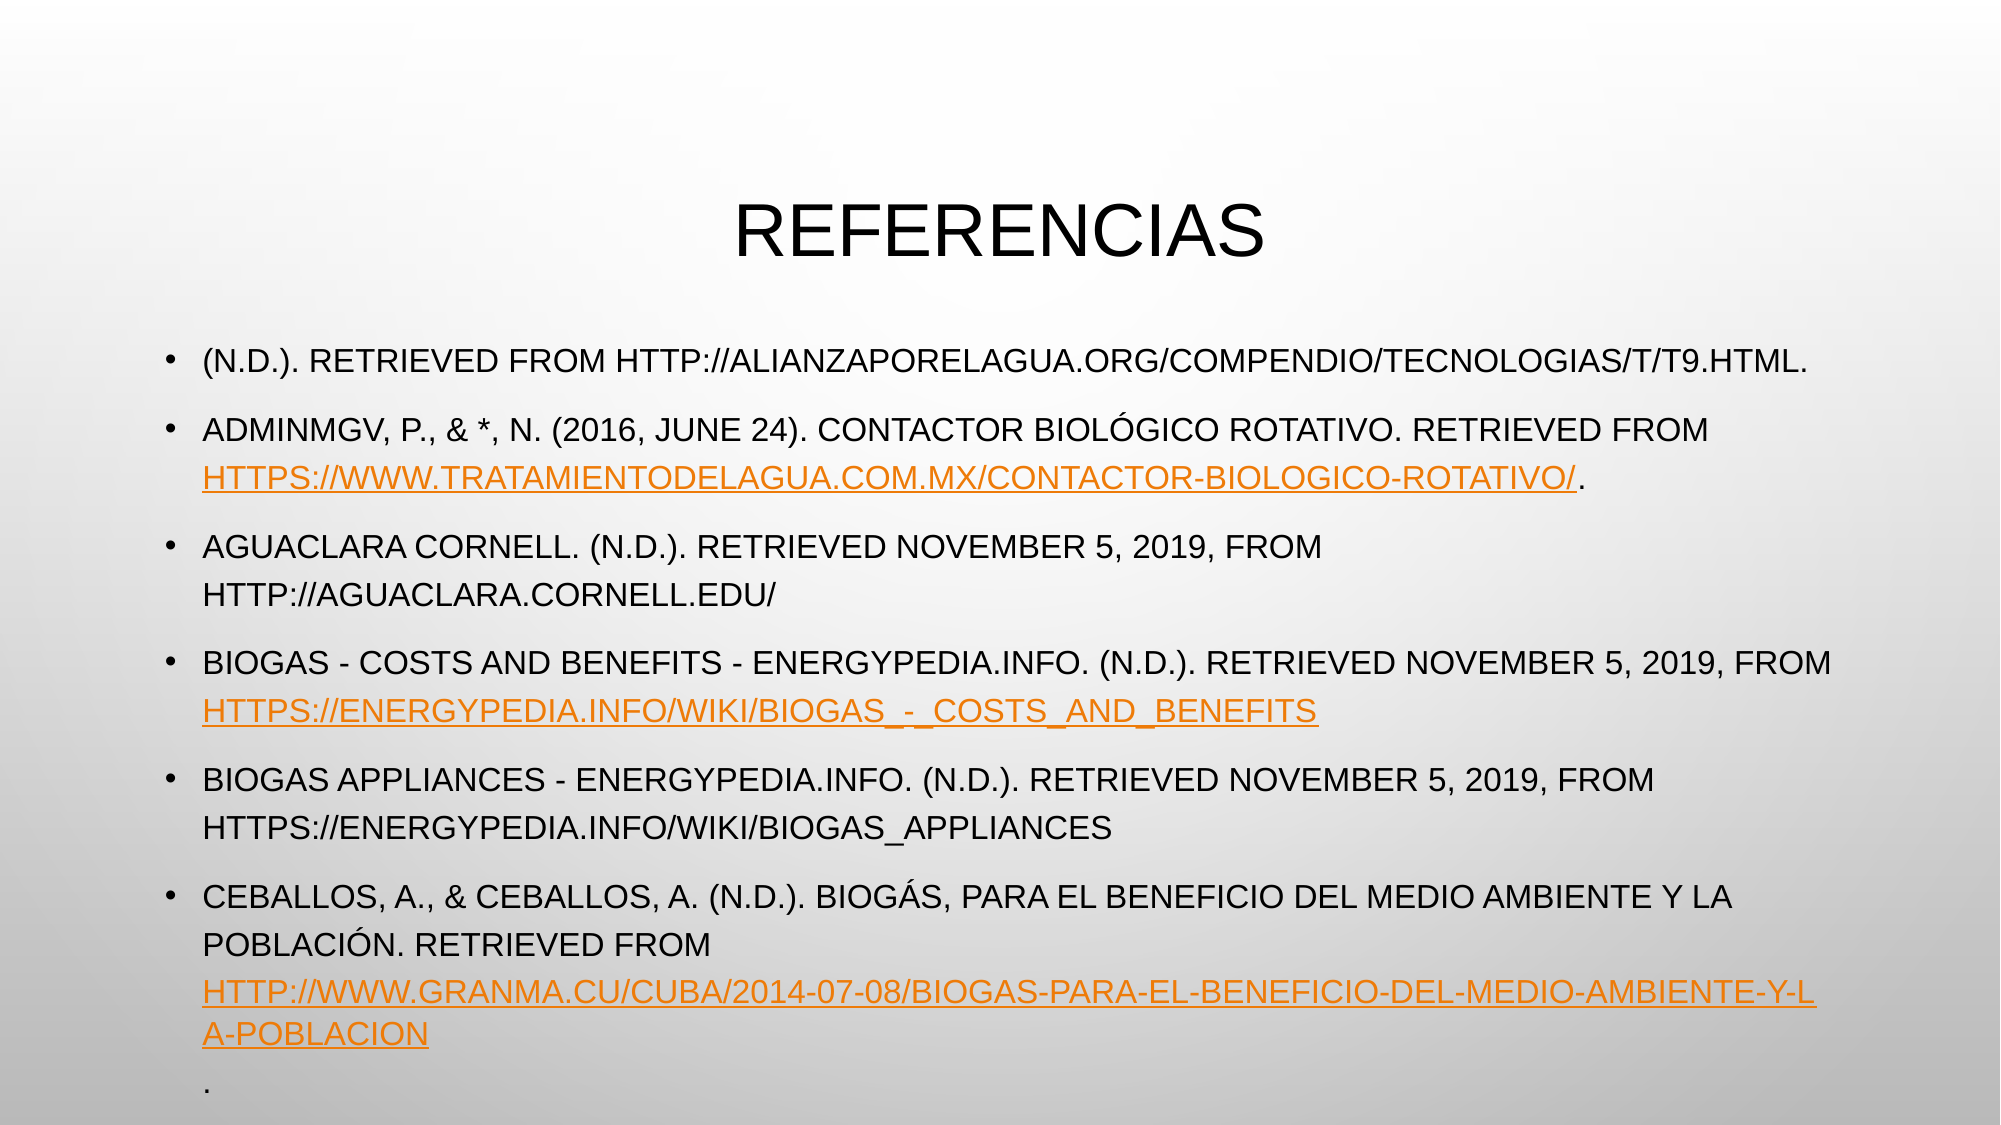

# Referencias
(n.d.). Retrieved from http://alianzaporelagua.org/Compendio/tecnologias/t/t9.html.
Adminmgv, P., & *, N. (2016, June 24). Contactor Biológico Rotativo. Retrieved from https://www.tratamientodelagua.com.mx/contactor-biologico-rotativo/.
AguaClara Cornell. (n.d.). Retrieved November 5, 2019, from http://aguaclara.cornell.edu/
Biogas - Costs and Benefits - energypedia.info. (n.d.). Retrieved November 5, 2019, from https://energypedia.info/wiki/Biogas_-_Costs_and_Benefits
Biogas Appliances - energypedia.info. (n.d.). Retrieved November 5, 2019, from https://energypedia.info/wiki/Biogas_Appliances
Ceballos, A., & Ceballos, A. (n.d.). Biogás, para el beneficio del medio ambiente y la población. Retrieved from http://www.granma.cu/cuba/2014-07-08/biogas-para-el-beneficio-del-medio-ambiente-y-la-poblacion.